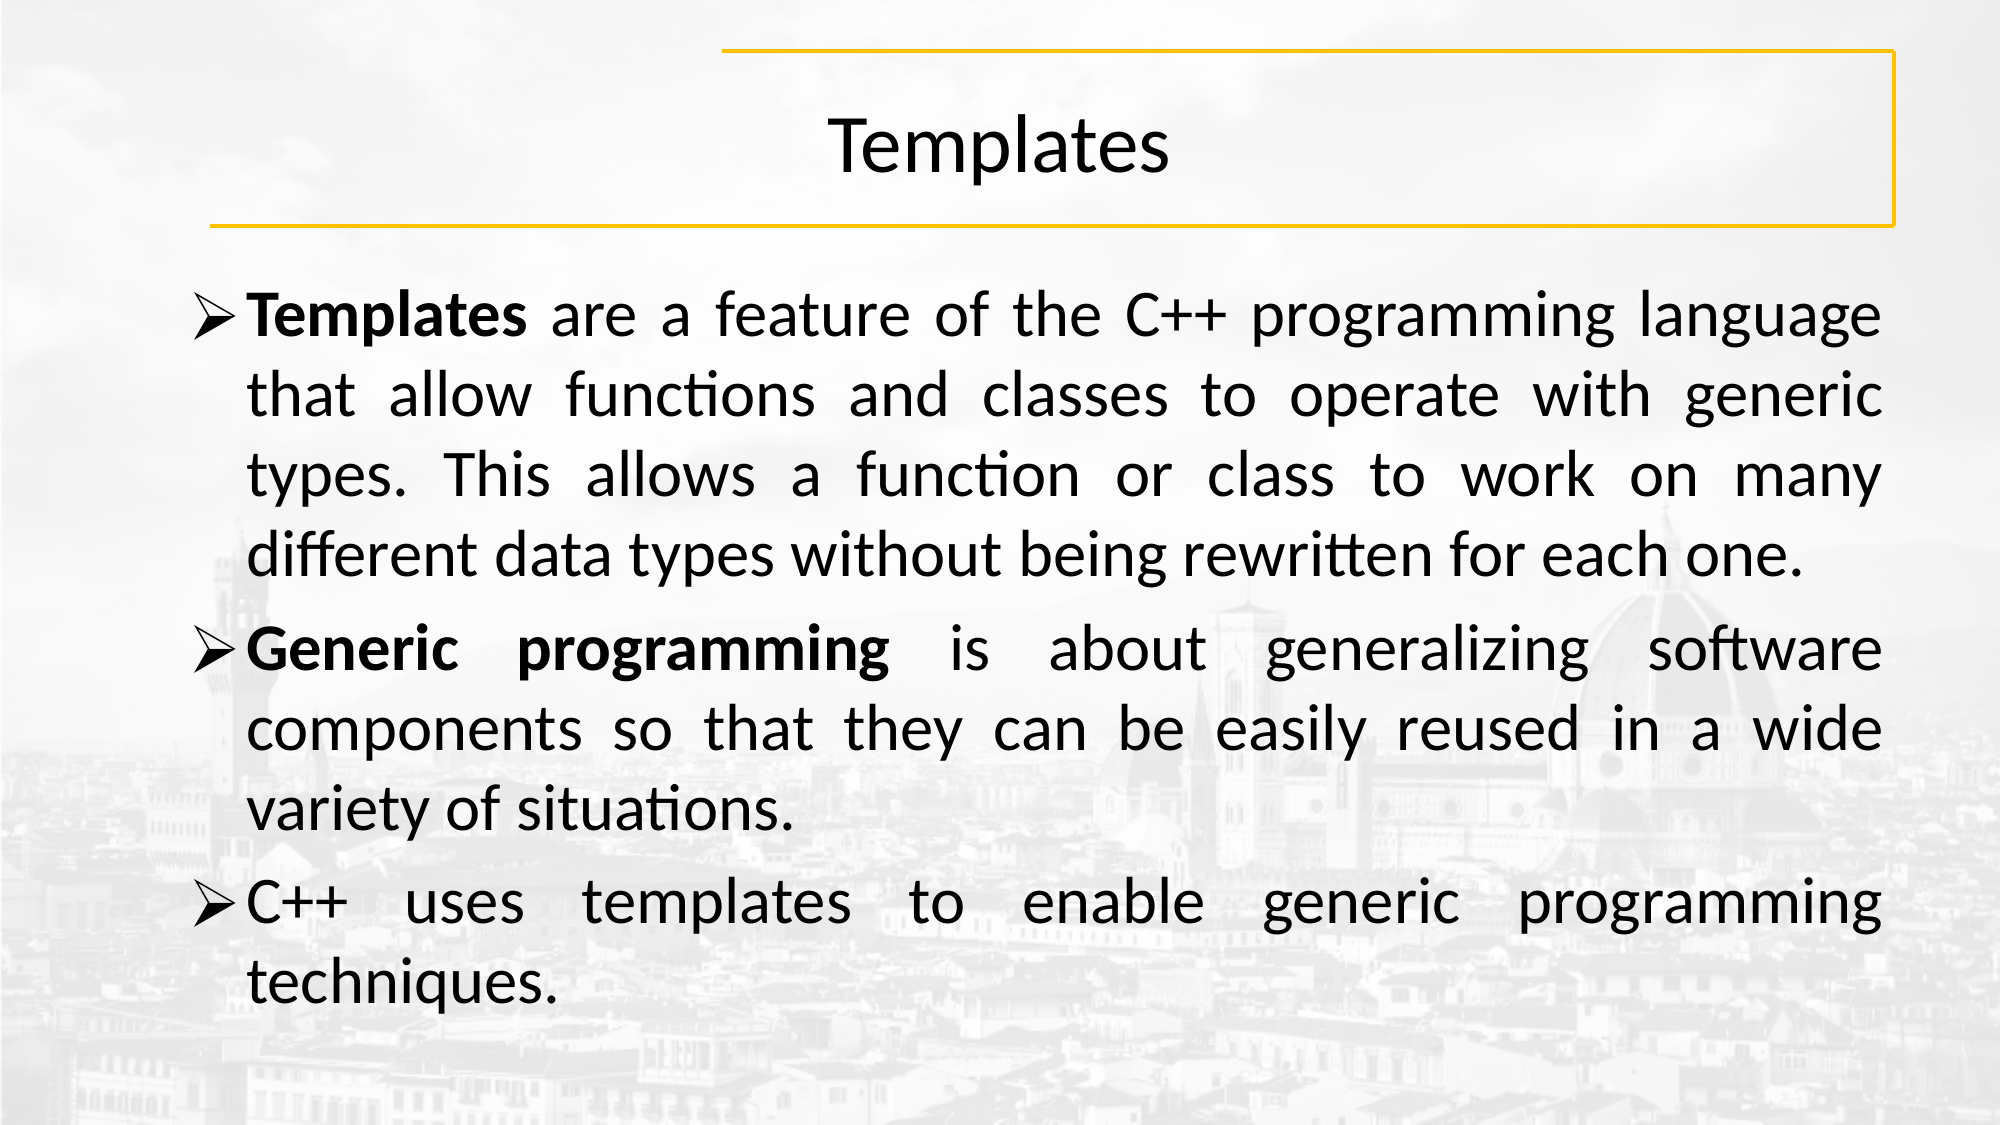

# Templates
Templates are a feature of the C++ programming language that allow functions and classes to operate with generic types. This allows a function or class to work on many different data types without being rewritten for each one.
Generic programming is about generalizing software components so that they can be easily reused in a wide variety of situations.
C++ uses templates to enable generic programming techniques.